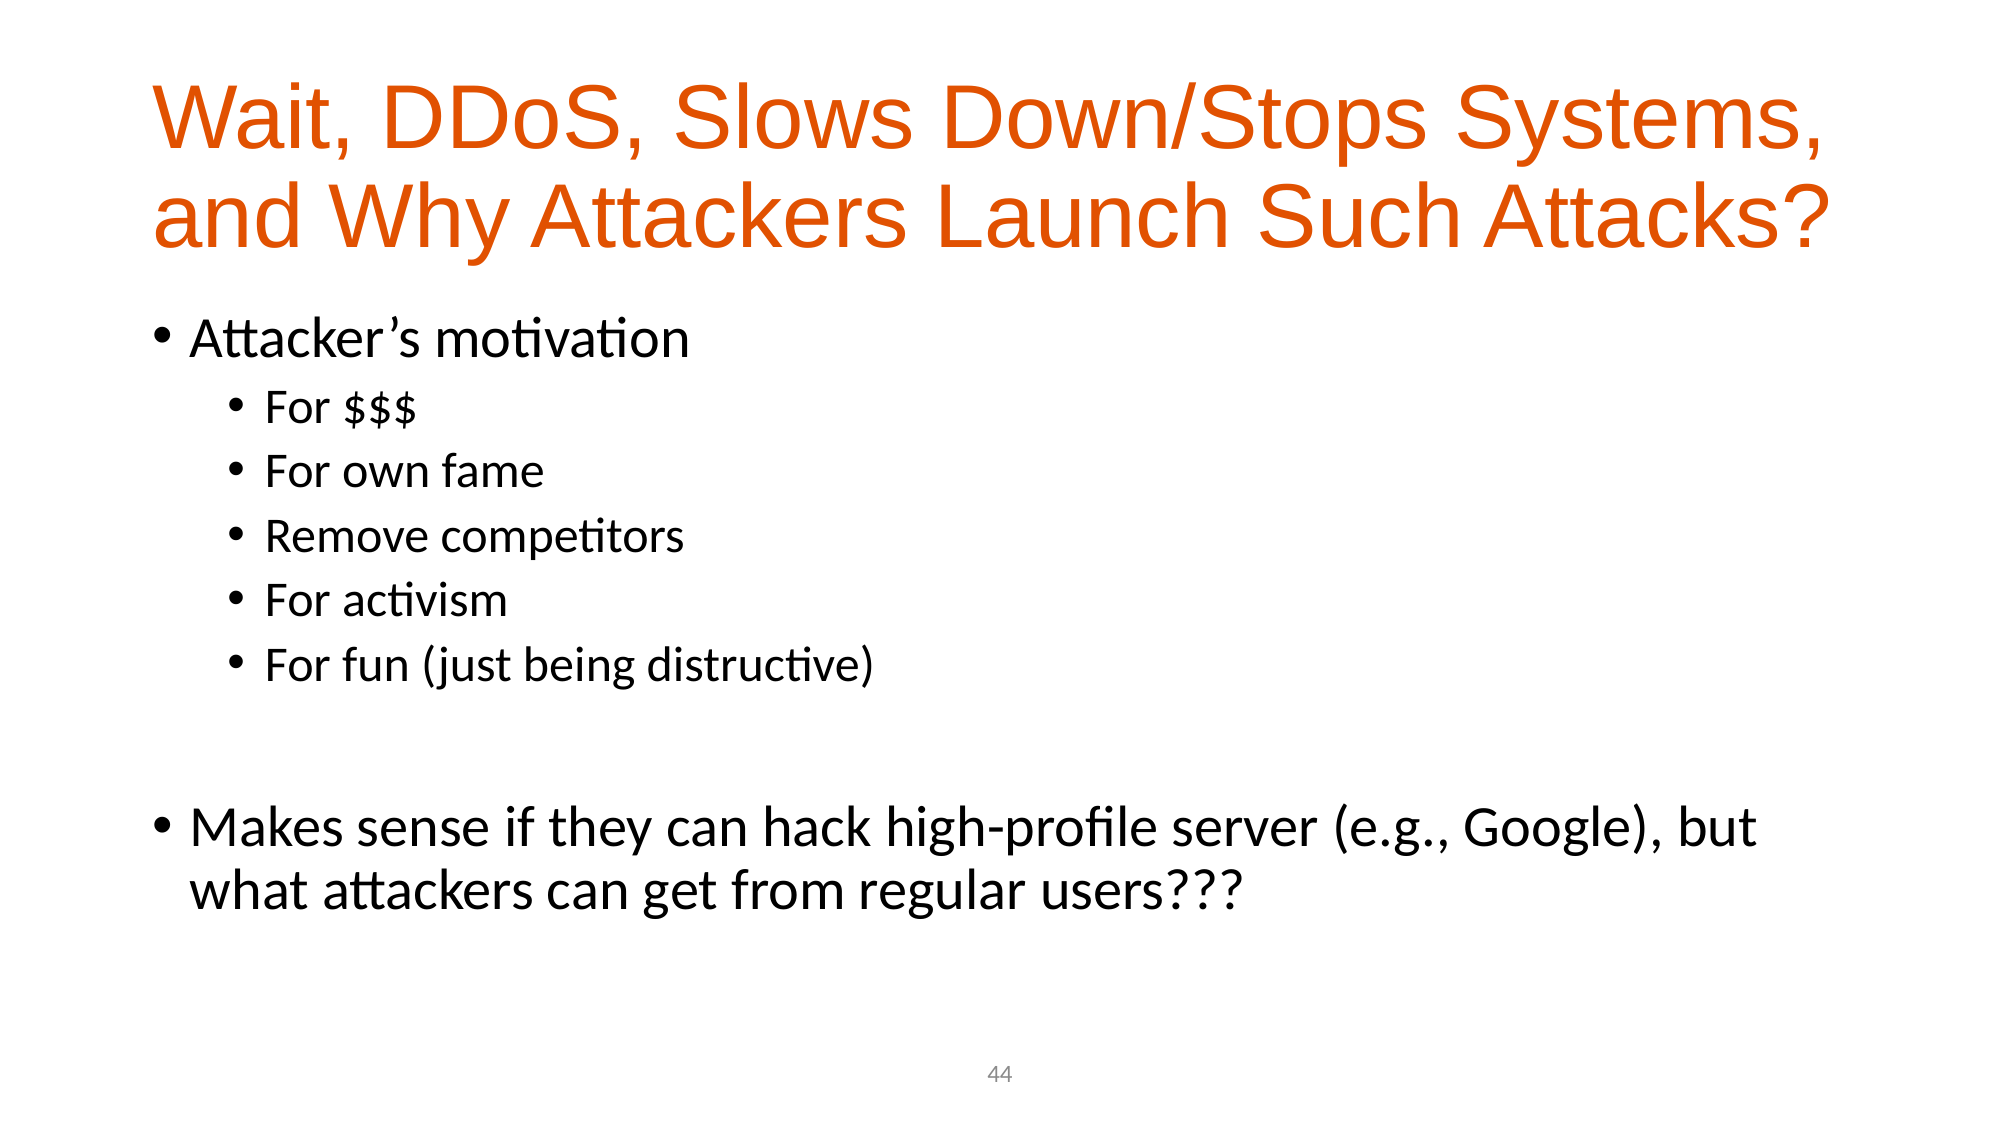

# Wait, DDoS, Slows Down/Stops Systems, and Why Attackers Launch Such Attacks?
Attacker’s motivation
For $$$
For own fame
Remove competitors
For activism
For fun (just being distructive)

Makes sense if they can hack high-profile server (e.g., Google), but what attackers can get from regular users???

44